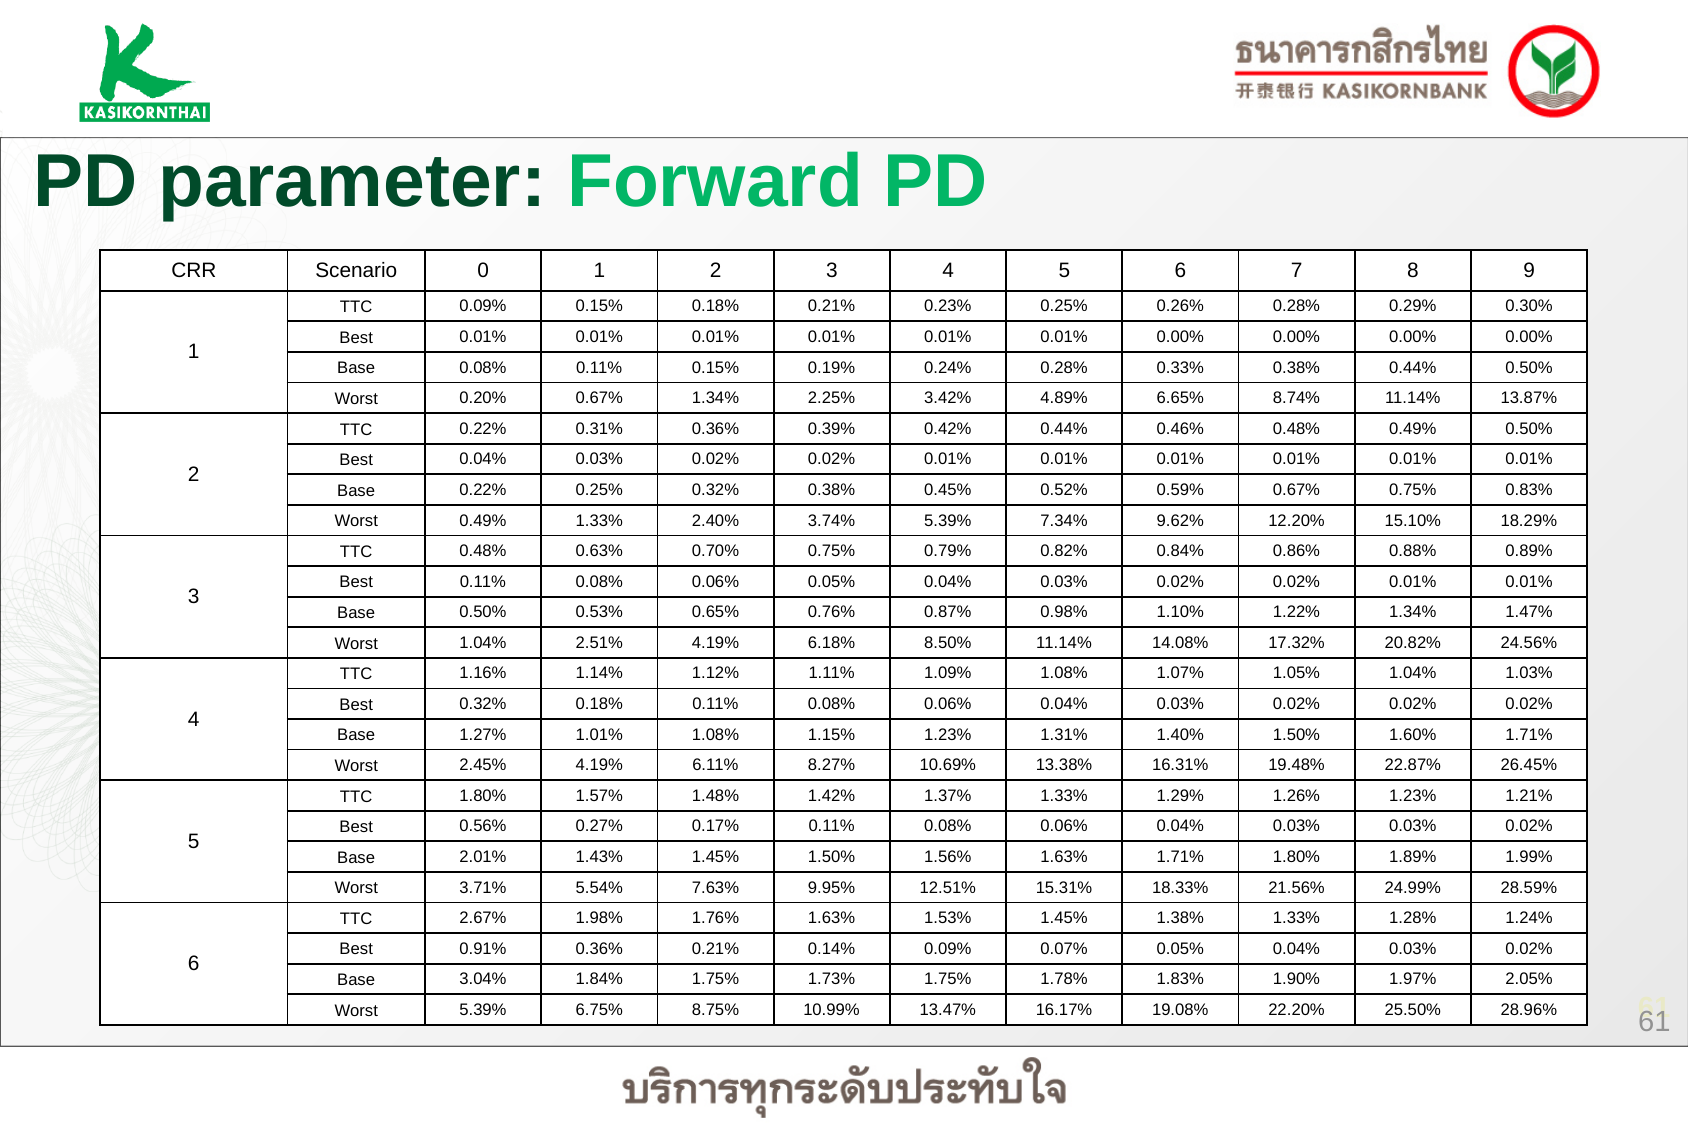

PD parameter: Forward PD
| CRR | Scenario | 0 | 1 | 2 | 3 | 4 | 5 | 6 | 7 | 8 | 9 |
| --- | --- | --- | --- | --- | --- | --- | --- | --- | --- | --- | --- |
| 1 | TTC | 0.09% | 0.15% | 0.18% | 0.21% | 0.23% | 0.25% | 0.26% | 0.28% | 0.29% | 0.30% |
| 1 | Best | 0.01% | 0.01% | 0.01% | 0.01% | 0.01% | 0.01% | 0.00% | 0.00% | 0.00% | 0.00% |
|  | Base | 0.08% | 0.11% | 0.15% | 0.19% | 0.24% | 0.28% | 0.33% | 0.38% | 0.44% | 0.50% |
|  | Worst | 0.20% | 0.67% | 1.34% | 2.25% | 3.42% | 4.89% | 6.65% | 8.74% | 11.14% | 13.87% |
| 2 | TTC | 0.22% | 0.31% | 0.36% | 0.39% | 0.42% | 0.44% | 0.46% | 0.48% | 0.49% | 0.50% |
| 1 | Best | 0.04% | 0.03% | 0.02% | 0.02% | 0.01% | 0.01% | 0.01% | 0.01% | 0.01% | 0.01% |
|  | Base | 0.22% | 0.25% | 0.32% | 0.38% | 0.45% | 0.52% | 0.59% | 0.67% | 0.75% | 0.83% |
|  | Worst | 0.49% | 1.33% | 2.40% | 3.74% | 5.39% | 7.34% | 9.62% | 12.20% | 15.10% | 18.29% |
| 3 | TTC | 0.48% | 0.63% | 0.70% | 0.75% | 0.79% | 0.82% | 0.84% | 0.86% | 0.88% | 0.89% |
| 1 | Best | 0.11% | 0.08% | 0.06% | 0.05% | 0.04% | 0.03% | 0.02% | 0.02% | 0.01% | 0.01% |
|  | Base | 0.50% | 0.53% | 0.65% | 0.76% | 0.87% | 0.98% | 1.10% | 1.22% | 1.34% | 1.47% |
|  | Worst | 1.04% | 2.51% | 4.19% | 6.18% | 8.50% | 11.14% | 14.08% | 17.32% | 20.82% | 24.56% |
| 4 | TTC | 1.16% | 1.14% | 1.12% | 1.11% | 1.09% | 1.08% | 1.07% | 1.05% | 1.04% | 1.03% |
| 1 | Best | 0.32% | 0.18% | 0.11% | 0.08% | 0.06% | 0.04% | 0.03% | 0.02% | 0.02% | 0.02% |
|  | Base | 1.27% | 1.01% | 1.08% | 1.15% | 1.23% | 1.31% | 1.40% | 1.50% | 1.60% | 1.71% |
|  | Worst | 2.45% | 4.19% | 6.11% | 8.27% | 10.69% | 13.38% | 16.31% | 19.48% | 22.87% | 26.45% |
| 5 | TTC | 1.80% | 1.57% | 1.48% | 1.42% | 1.37% | 1.33% | 1.29% | 1.26% | 1.23% | 1.21% |
| 1 | Best | 0.56% | 0.27% | 0.17% | 0.11% | 0.08% | 0.06% | 0.04% | 0.03% | 0.03% | 0.02% |
|  | Base | 2.01% | 1.43% | 1.45% | 1.50% | 1.56% | 1.63% | 1.71% | 1.80% | 1.89% | 1.99% |
|  | Worst | 3.71% | 5.54% | 7.63% | 9.95% | 12.51% | 15.31% | 18.33% | 21.56% | 24.99% | 28.59% |
| 6 | TTC | 2.67% | 1.98% | 1.76% | 1.63% | 1.53% | 1.45% | 1.38% | 1.33% | 1.28% | 1.24% |
| 1 | Best | 0.91% | 0.36% | 0.21% | 0.14% | 0.09% | 0.07% | 0.05% | 0.04% | 0.03% | 0.02% |
|  | Base | 3.04% | 1.84% | 1.75% | 1.73% | 1.75% | 1.78% | 1.83% | 1.90% | 1.97% | 2.05% |
|  | Worst | 5.39% | 6.75% | 8.75% | 10.99% | 13.47% | 16.17% | 19.08% | 22.20% | 25.50% | 28.96% |